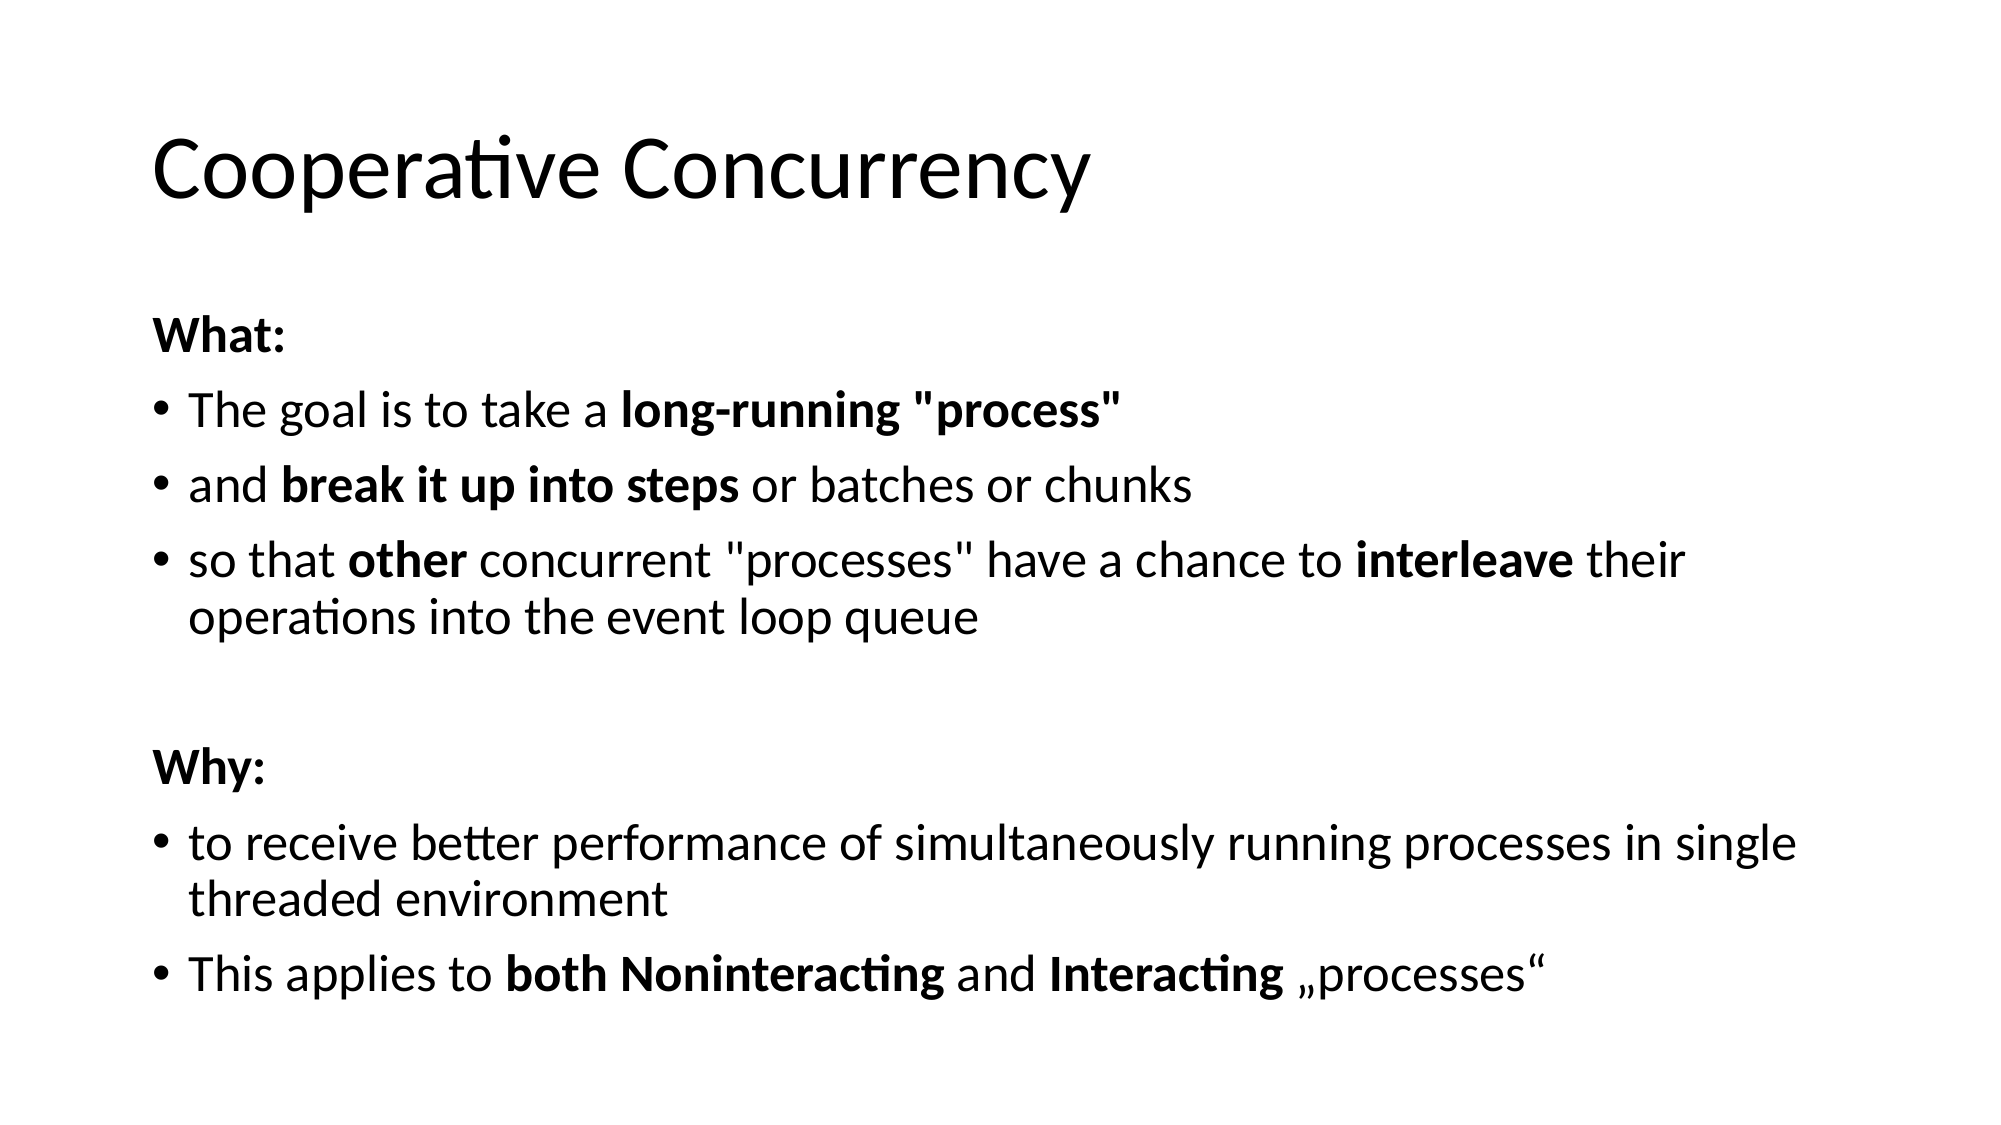

# Cooperative Concurrency
What:
The goal is to take a long-running "process"
and break it up into steps or batches or chunks
so that other concurrent "processes" have a chance to interleave their operations into the event loop queue

Why:
to receive better performance of simultaneously running processes in single threaded environment
This applies to both Noninteracting and Interacting „processes“